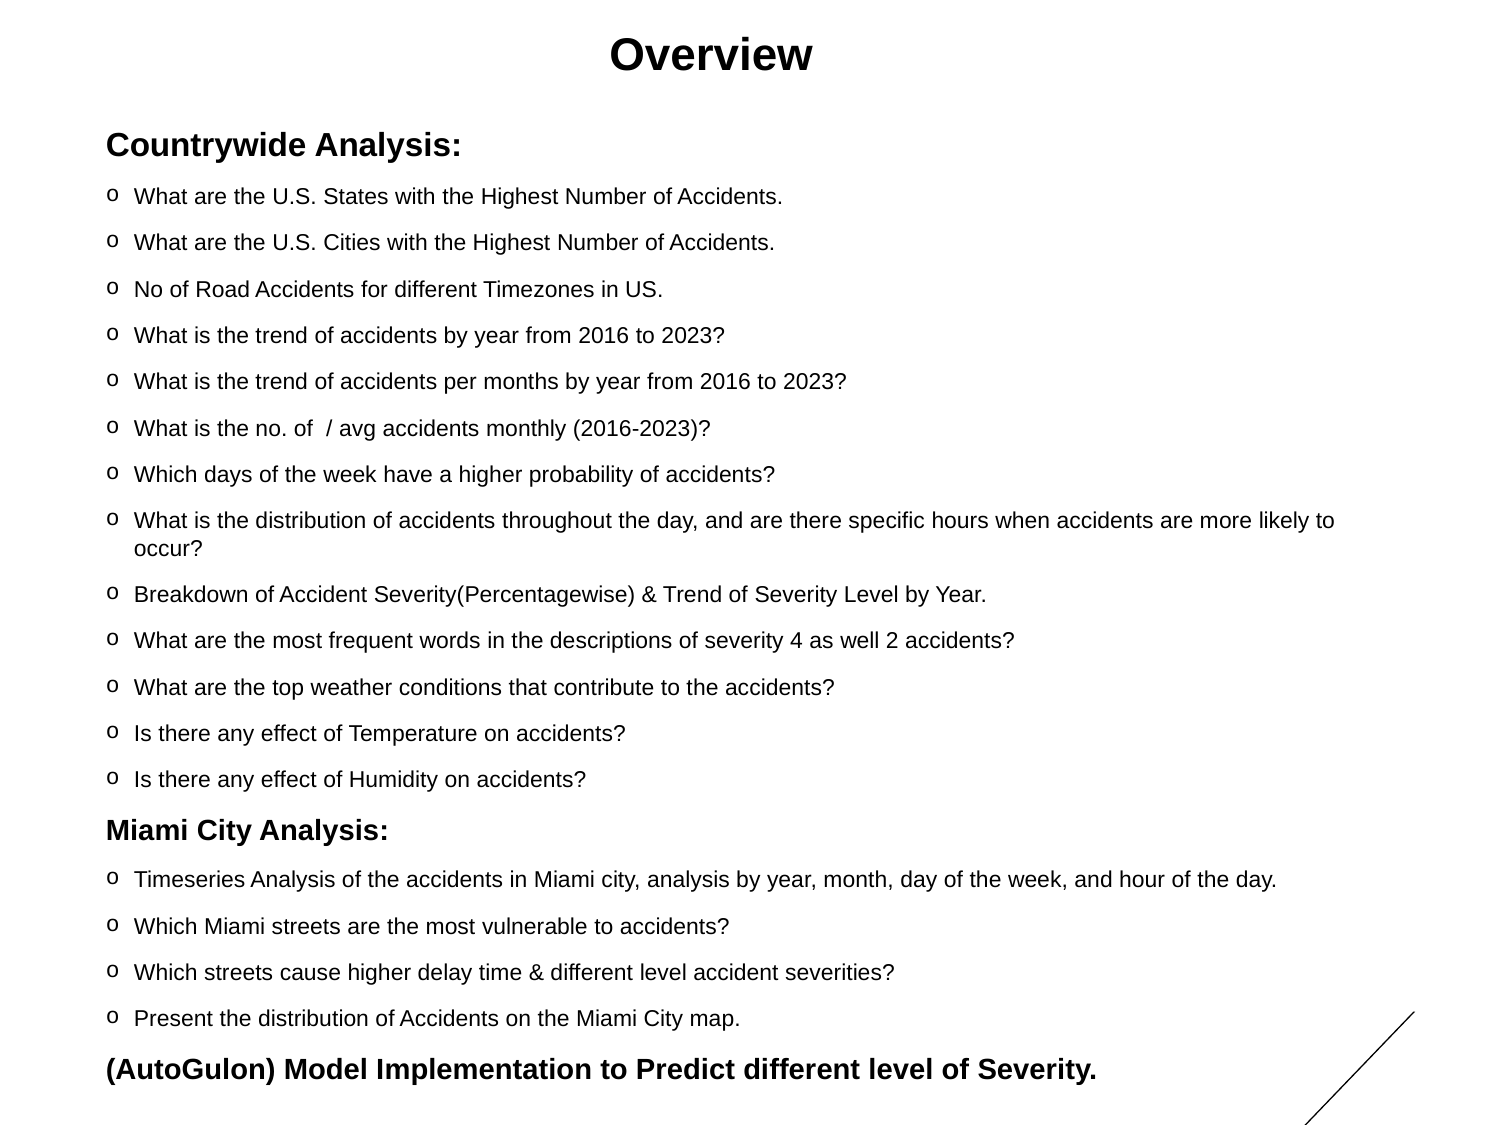

# Overview
Countrywide Analysis:
What are the U.S. States with the Highest Number of Accidents.
What are the U.S. Cities with the Highest Number of Accidents.
No of Road Accidents for different Timezones in US.
What is the trend of accidents by year from 2016 to 2023?
What is the trend of accidents per months by year from 2016 to 2023?
What is the no. of  / avg accidents monthly (2016-2023)?
Which days of the week have a higher probability of accidents?
What is the distribution of accidents throughout the day, and are there specific hours when accidents are more likely to occur?
Breakdown of Accident Severity(Percentagewise) & Trend of Severity Level by Year.
What are the most frequent words in the descriptions of severity 4 as well 2 accidents?
What are the top weather conditions that contribute to the accidents?
Is there any effect of Temperature on accidents?
Is there any effect of Humidity on accidents?
Miami City Analysis:
Timeseries Analysis of the accidents in Miami city, analysis by year, month, day of the week, and hour of the day.
Which Miami streets are the most vulnerable to accidents?
Which streets cause higher delay time & different level accident severities?
Present the distribution of Accidents on the Miami City map.
(AutoGulon) Model Implementation to Predict different level of Severity.